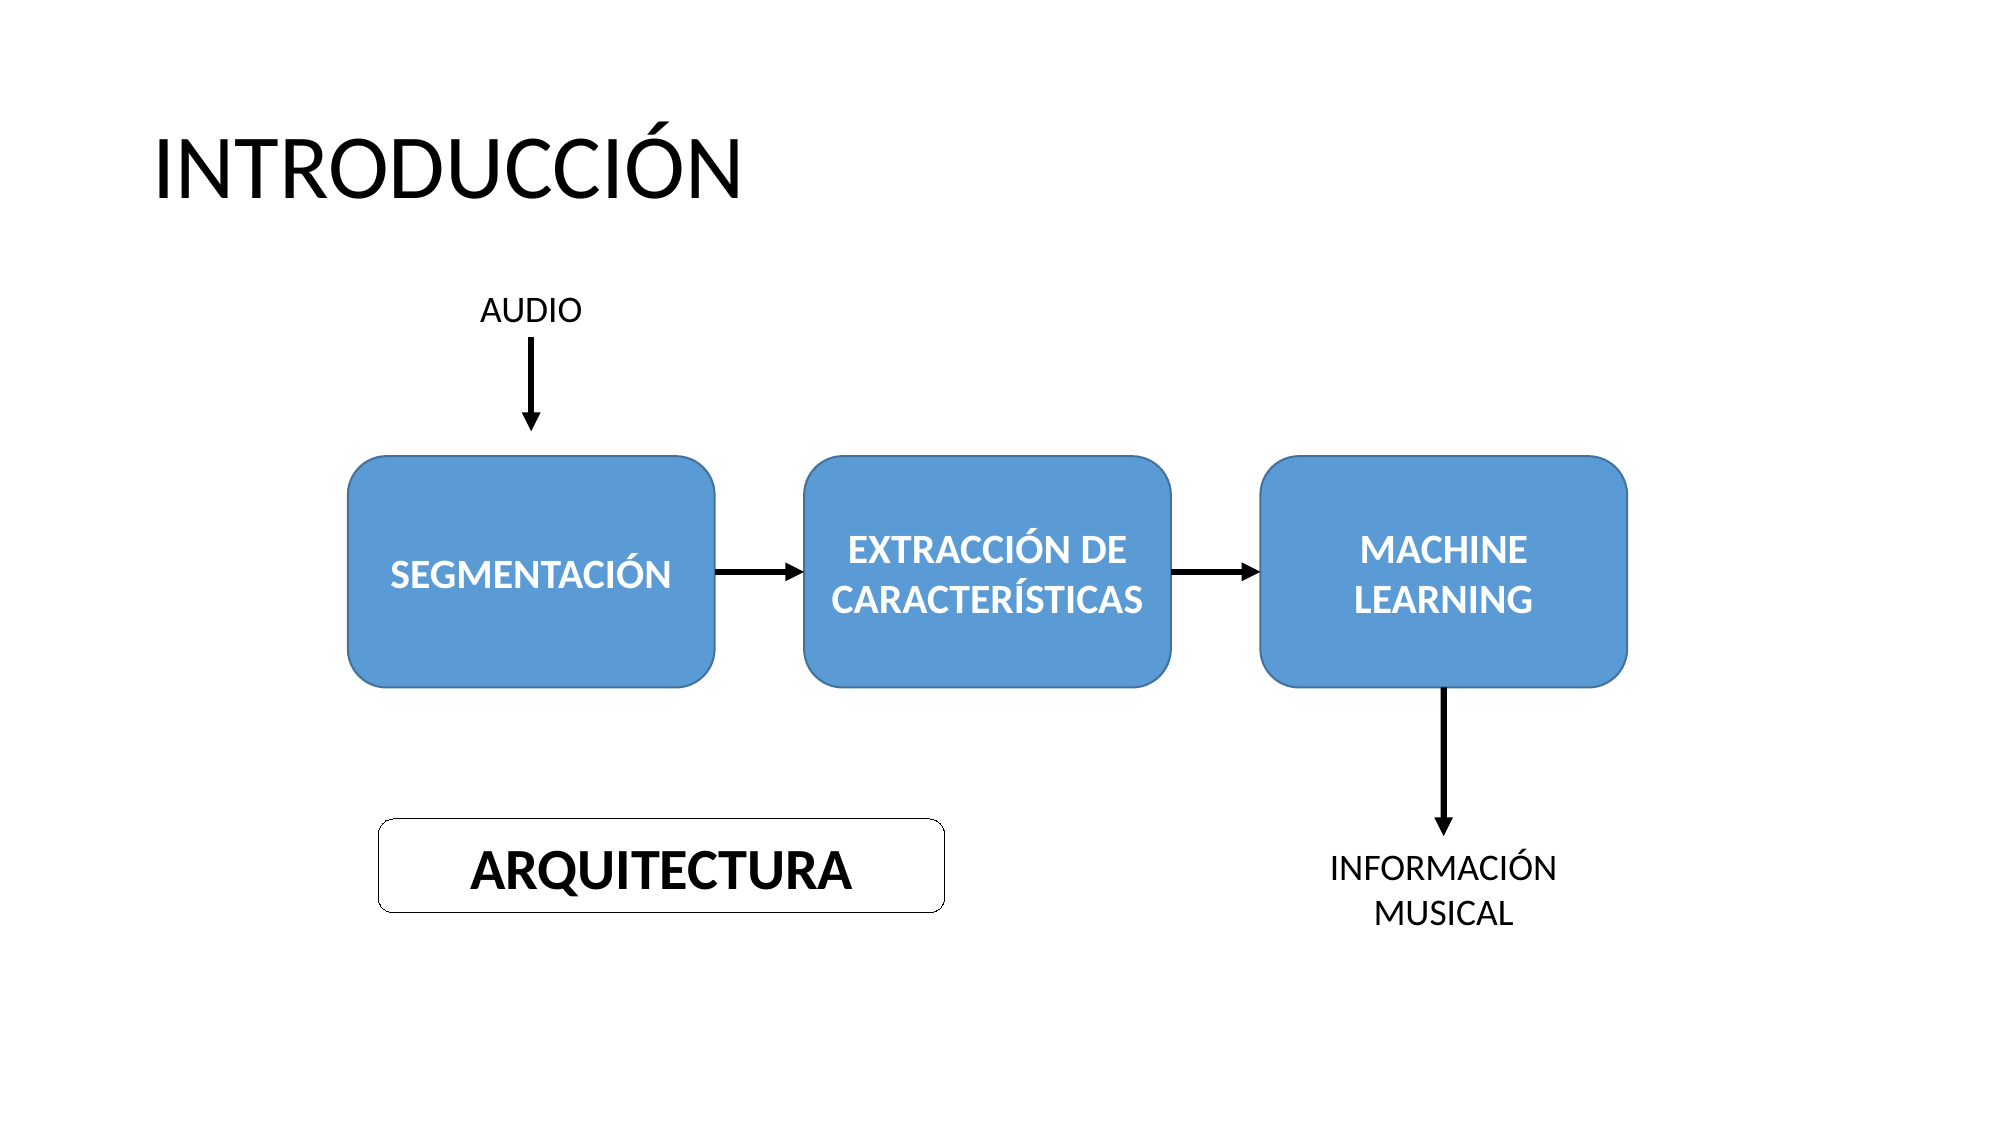

# INTRODUCCIÓN
AUDIO
SEGMENTACIÓN
EXTRACCIÓN DE CARACTERÍSTICAS
MACHINE LEARNING
ARQUITECTURA
INFORMACIÓN MUSICAL